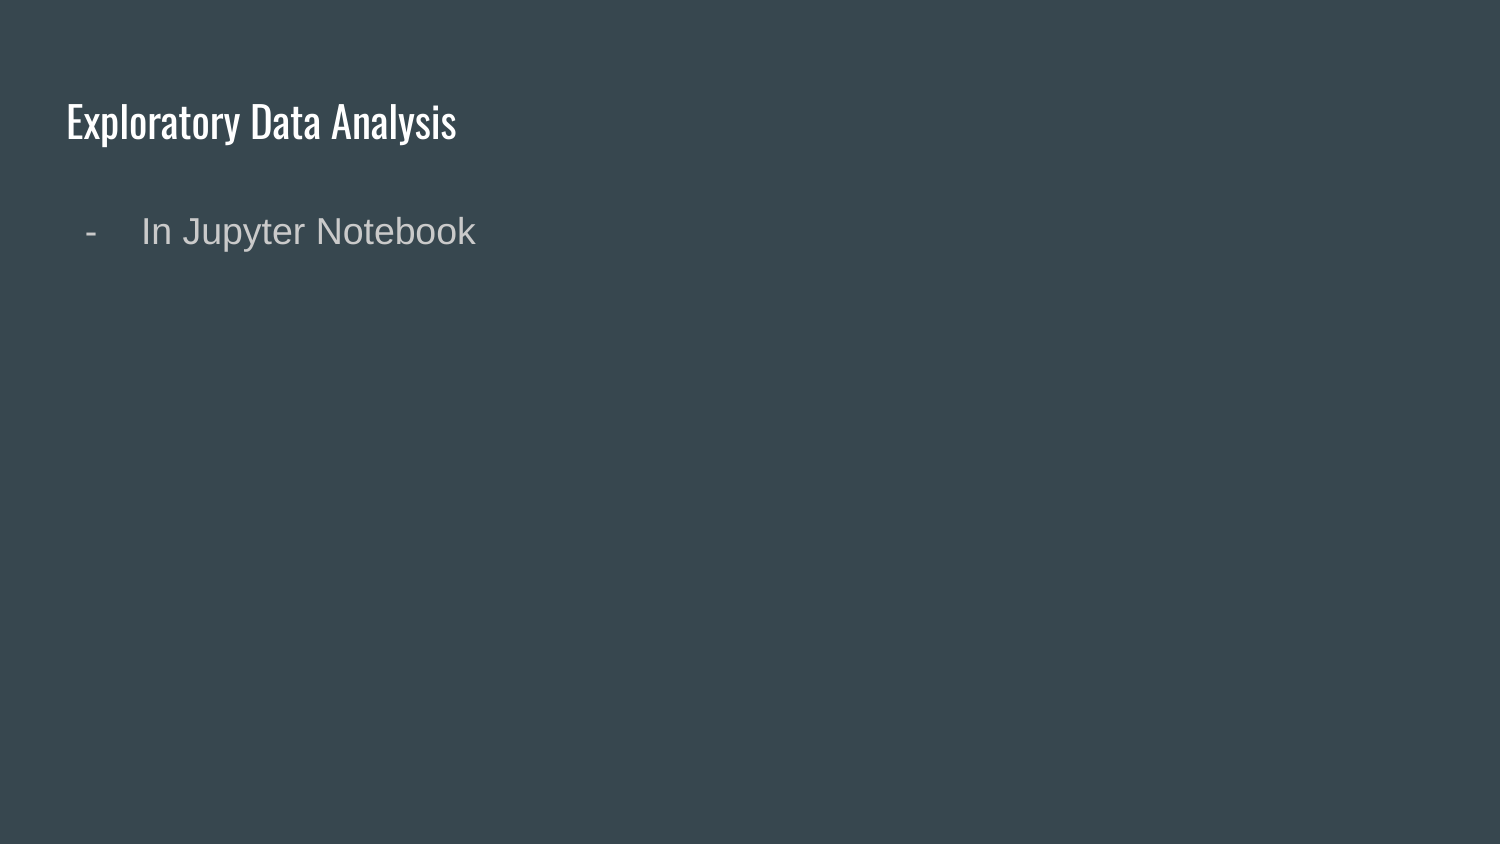

# Exploratory Data Analysis
In Jupyter Notebook